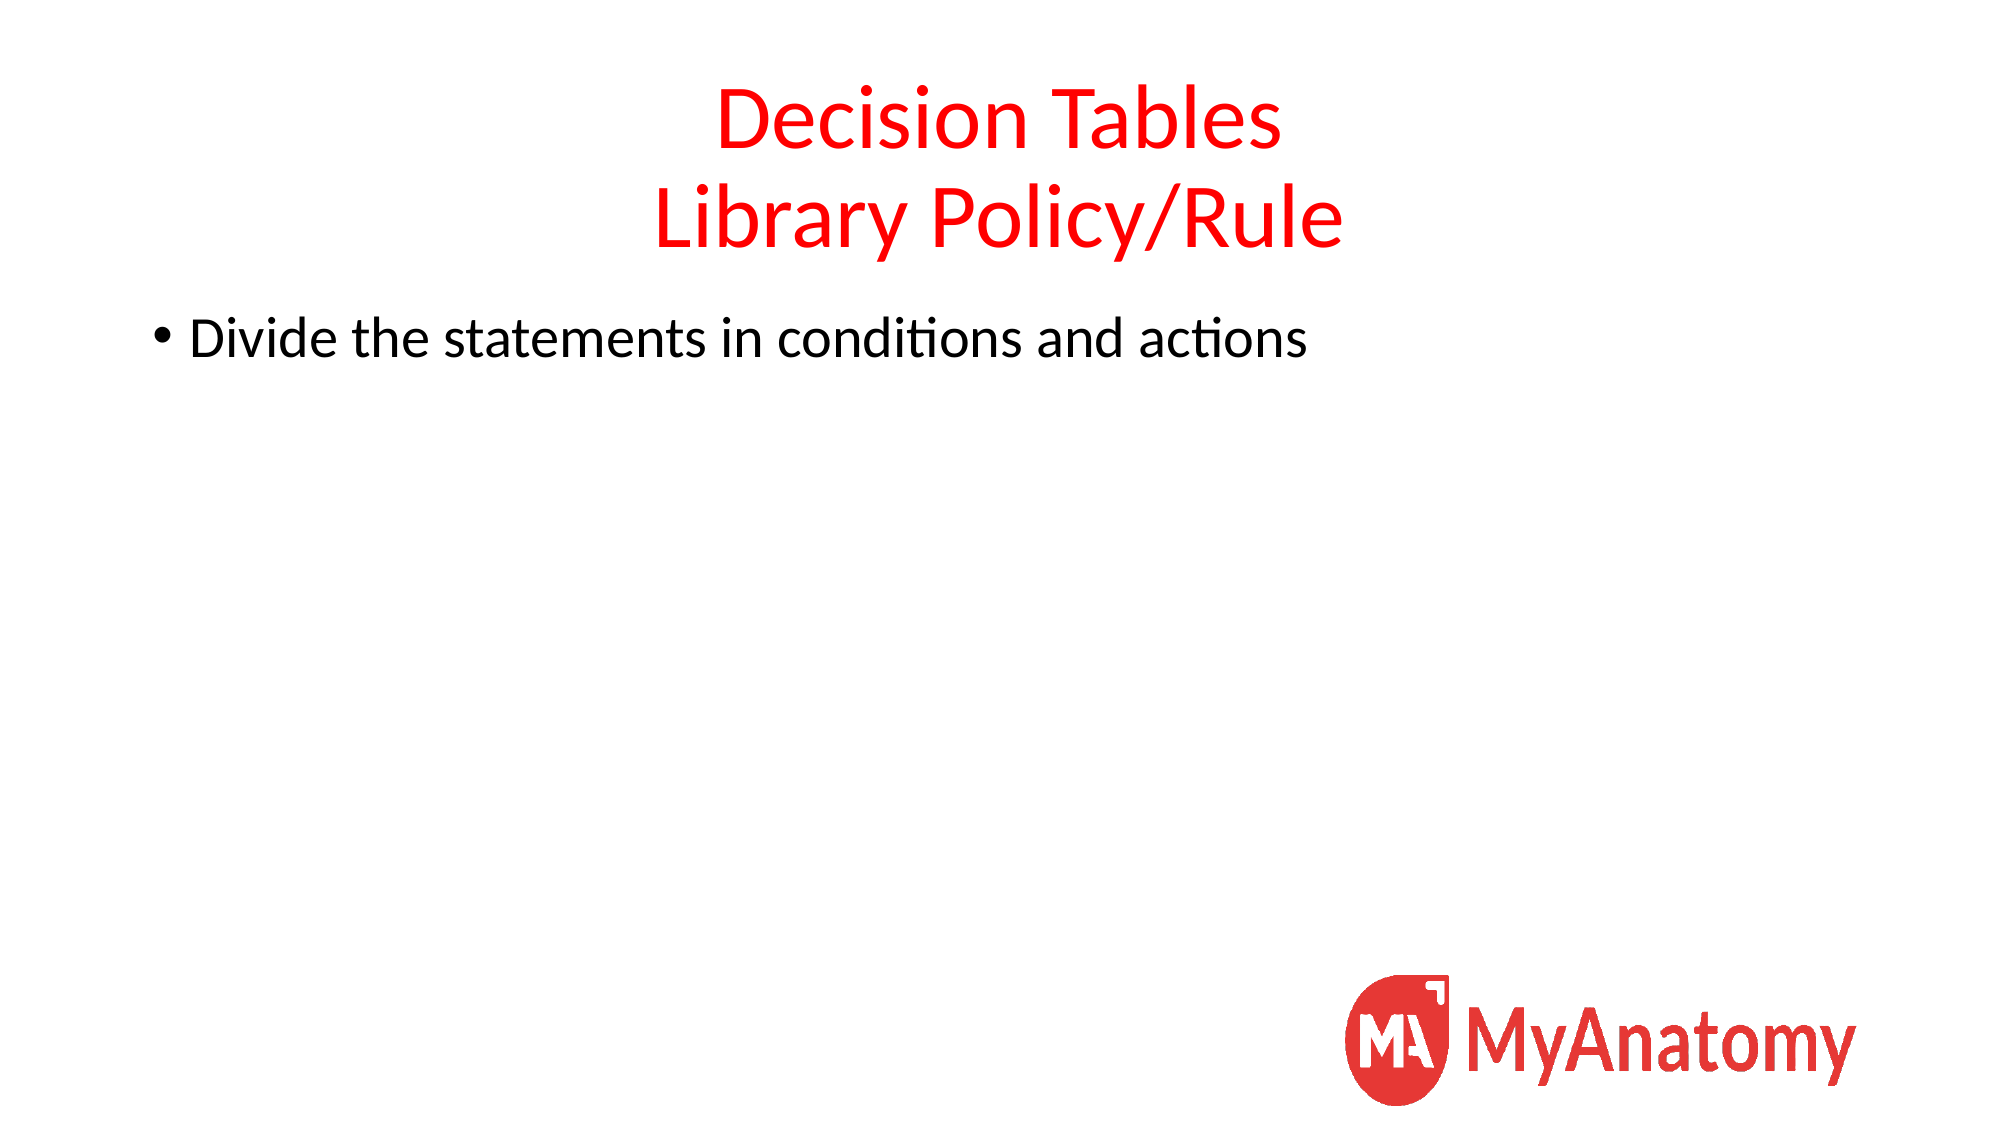

# Decision Tables Library Policy/Rule
Divide the statements in conditions and actions